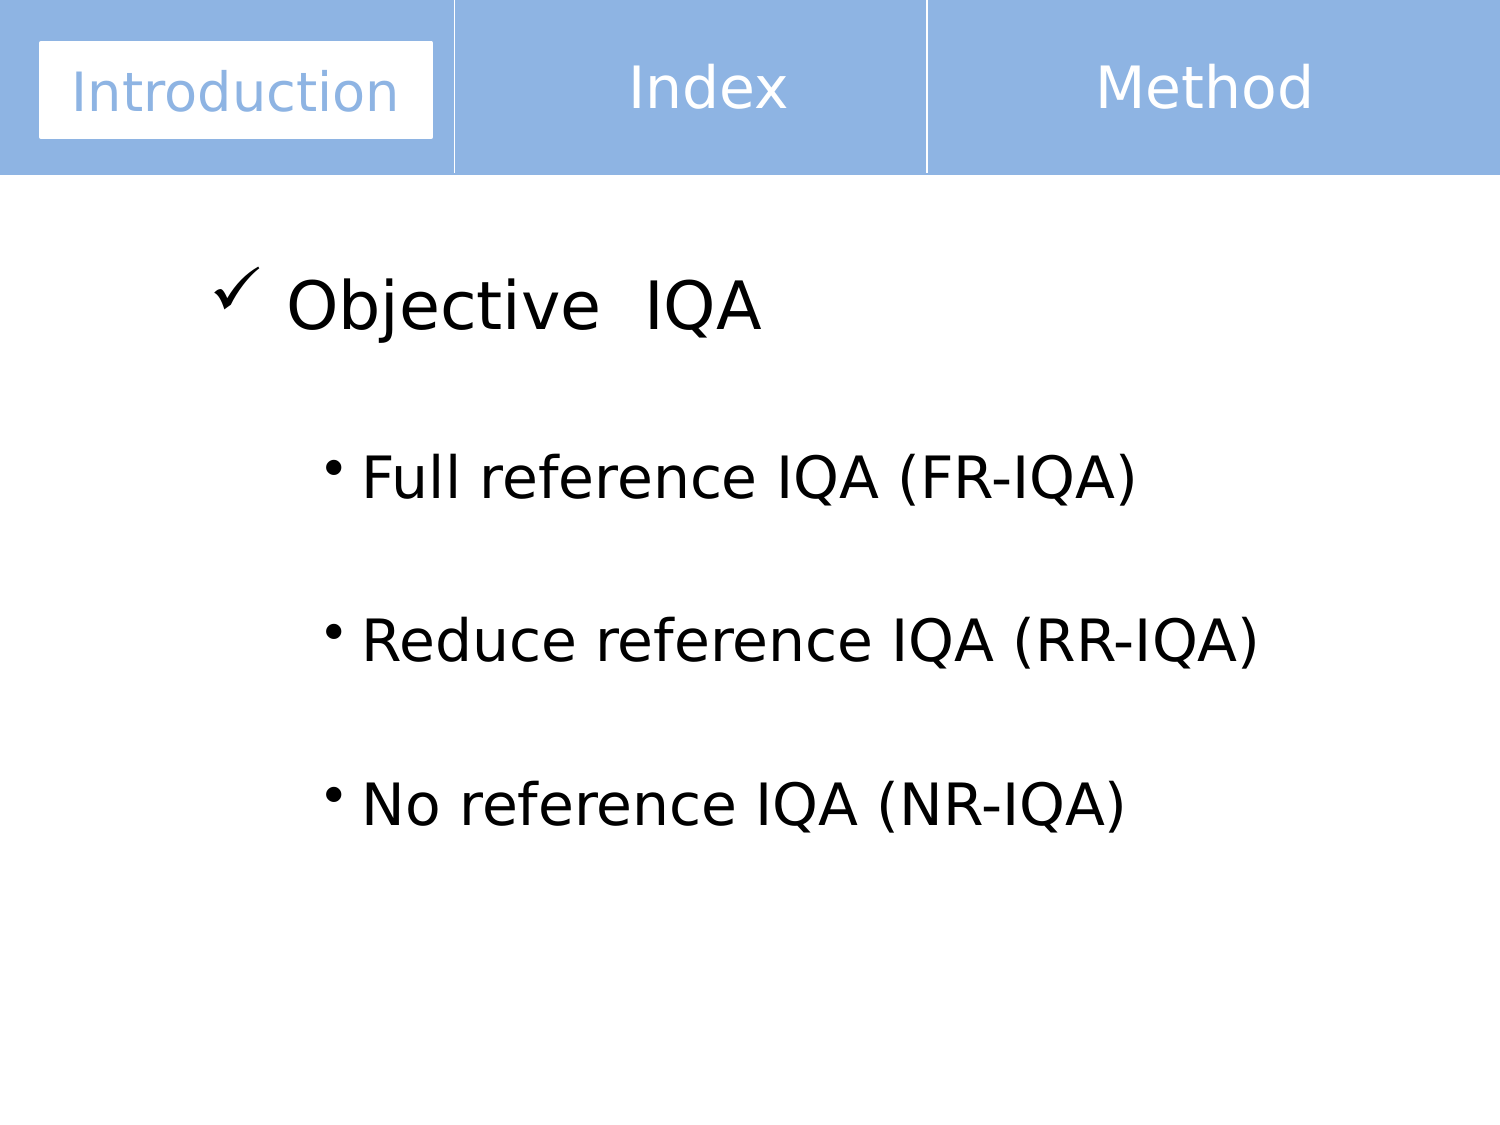

Introduction
Index
Method
 Objective  IQA
Full reference IQA (FR-IQA)

Reduce reference IQA (RR-IQA)

No reference IQA (NR-IQA)
6